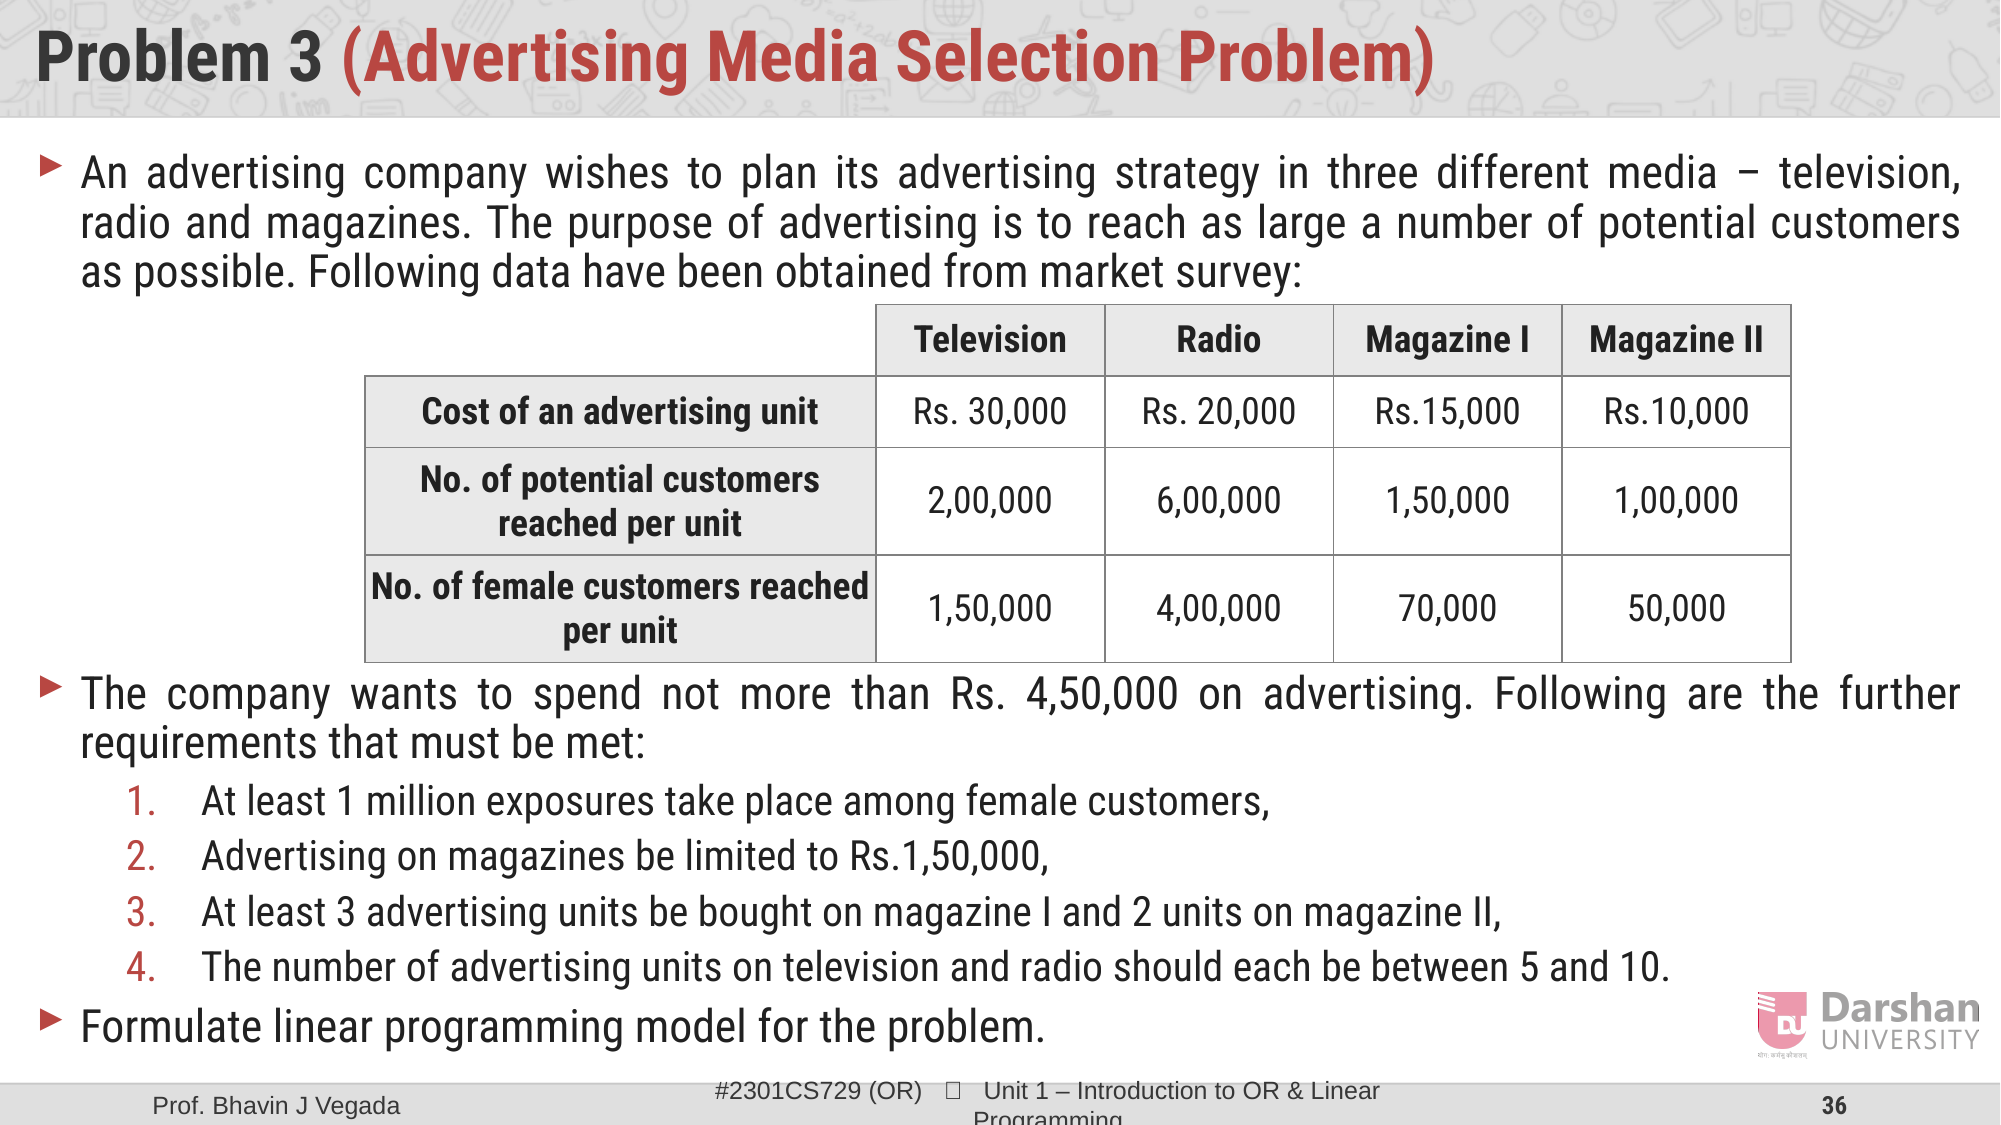

# Problem 3 (Advertising Media Selection Problem)
An advertising company wishes to plan its advertising strategy in three different media – television, radio and magazines. The purpose of advertising is to reach as large a number of potential customers as possible. Following data have been obtained from market survey:

|  | Television | Radio | Magazine I | Magazine II |
| --- | --- | --- | --- | --- |
| Cost of an advertising unit | Rs. 30,000 | Rs. 20,000 | Rs.15,000 | Rs.10,000 |
| No. of potential customers reached per unit | 2,00,000 | 6,00,000 | 1,50,000 | 1,00,000 |
| No. of female customers reached per unit | 1,50,000 | 4,00,000 | 70,000 | 50,000 |
The company wants to spend not more than Rs. 4,50,000 on advertising. Following are the further requirements that must be met:
At least 1 million exposures take place among female customers,
Advertising on magazines be limited to Rs.1,50,000,
At least 3 advertising units be bought on magazine I and 2 units on magazine II,
The number of advertising units on television and radio should each be between 5 and 10.
Formulate linear programming model for the problem.